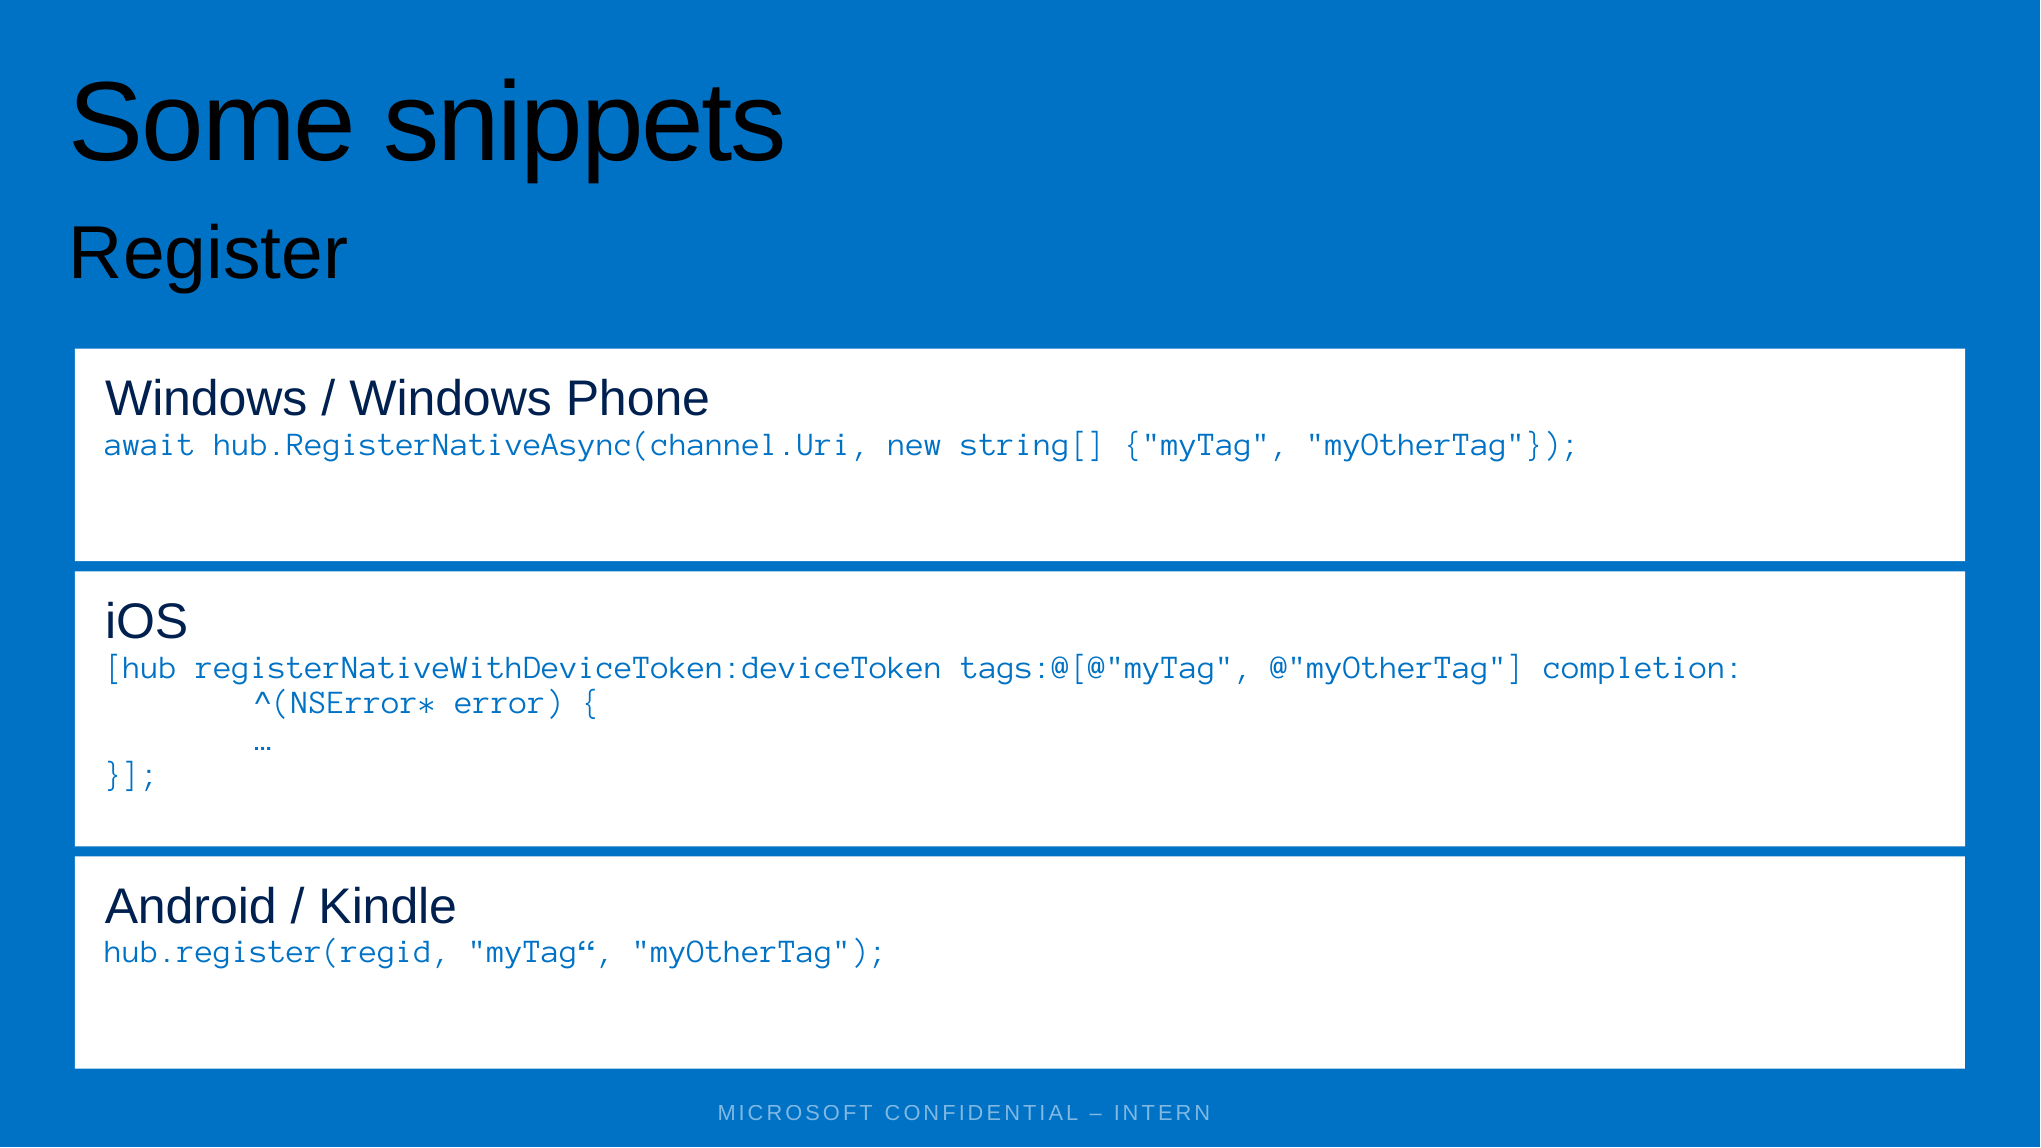

# Some snippets
Register
Windows / Windows Phone
await hub.RegisterNativeAsync(channel.Uri, new string[] {"myTag", "myOtherTag"});

iOS
[hub registerNativeWithDeviceToken:deviceToken tags:@[@"myTag", @"myOtherTag"] completion:
	^(NSError* error) {
	…
}];

Android / Kindle
hub.register(regid, "myTag“, "myOtherTag");